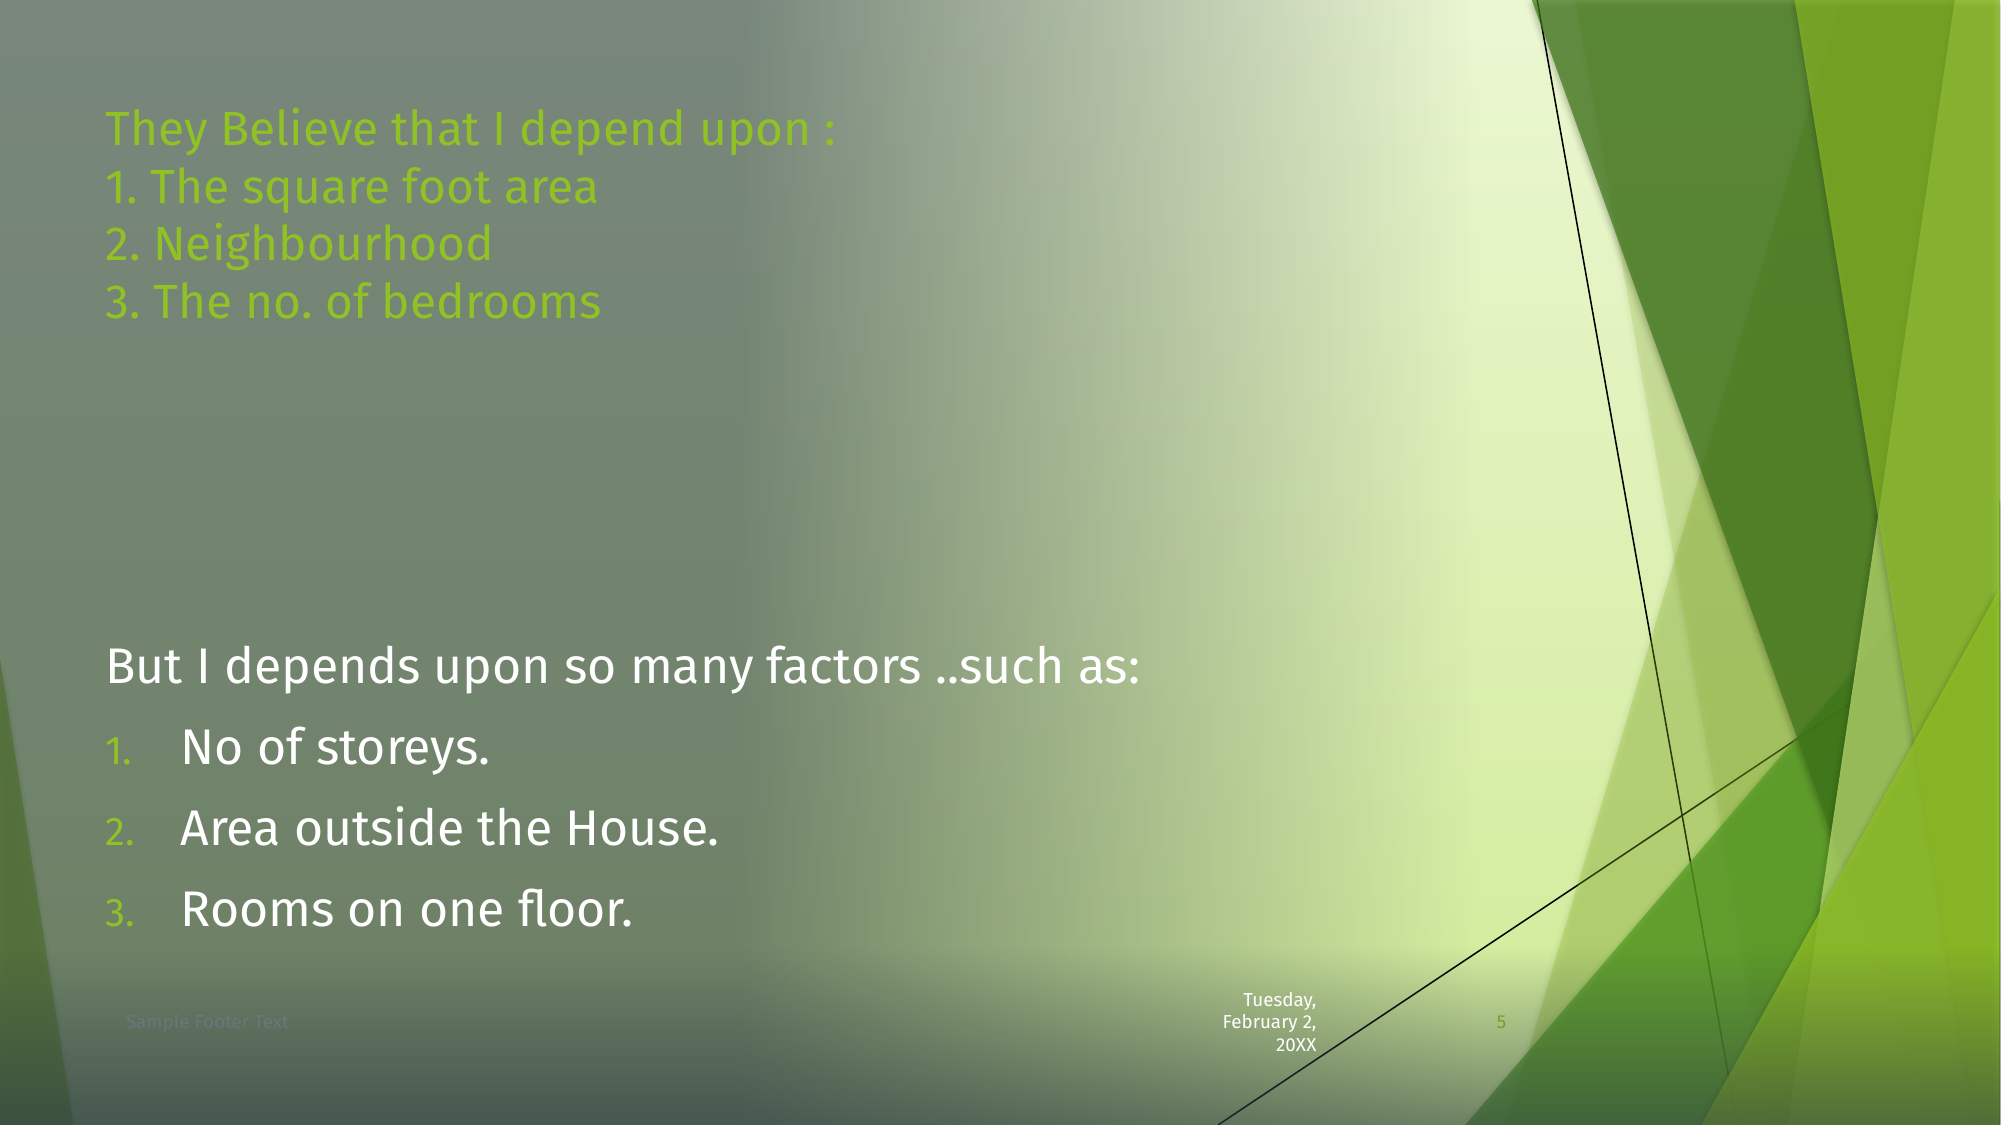

# They Believe that I depend upon : 1. The square foot area 2. Neighbourhood 3. The no. of bedrooms
But I depends upon so many factors ..such as:
No of storeys.
Area outside the House.
Rooms on one floor.
Sample Footer Text
Tuesday, February 2, 20XX
5